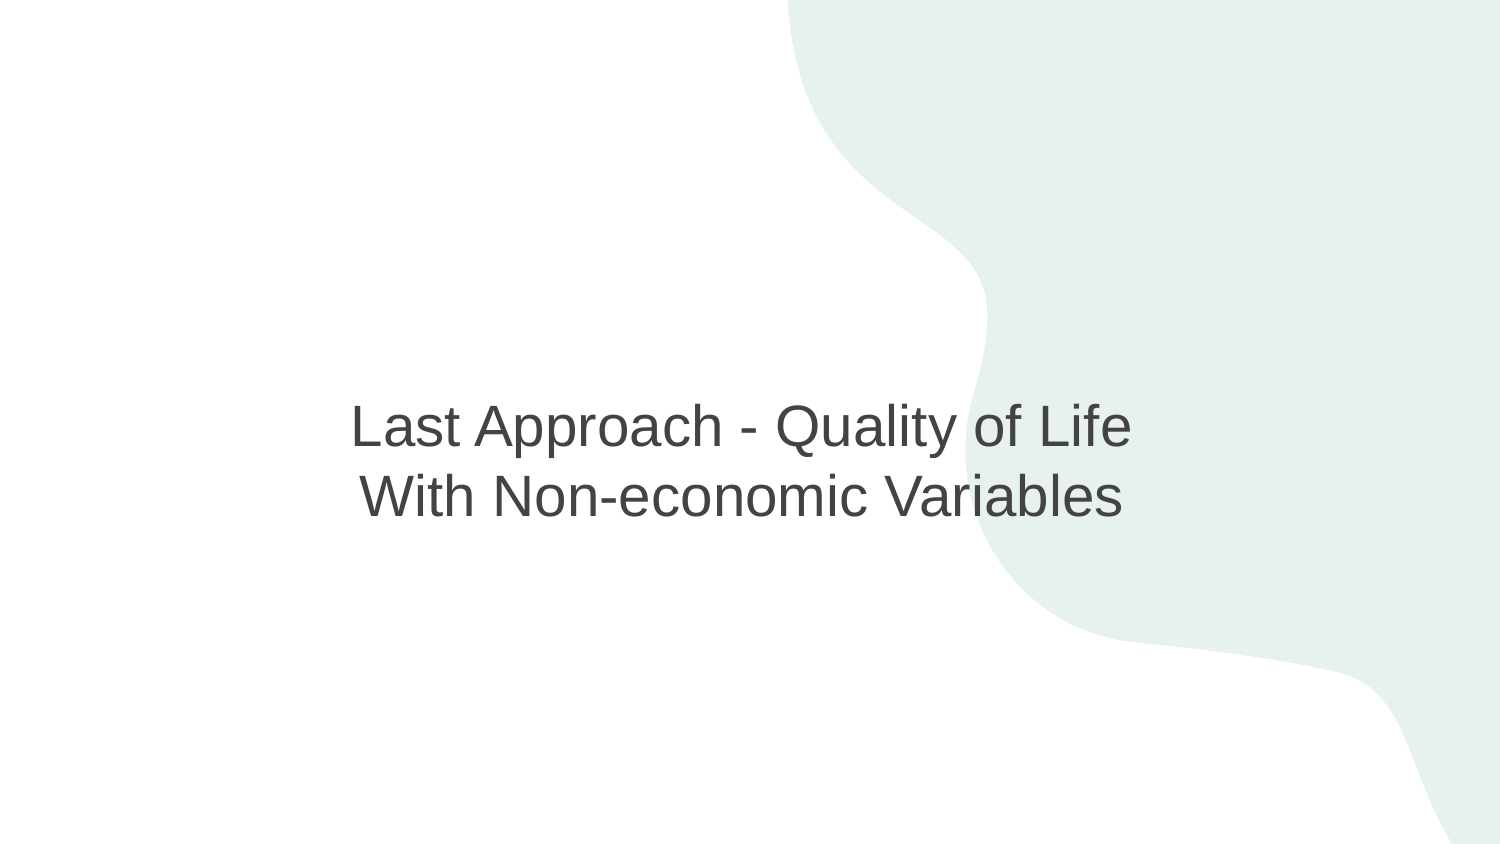

# Last Approach - Quality of Life
With Non-economic Variables